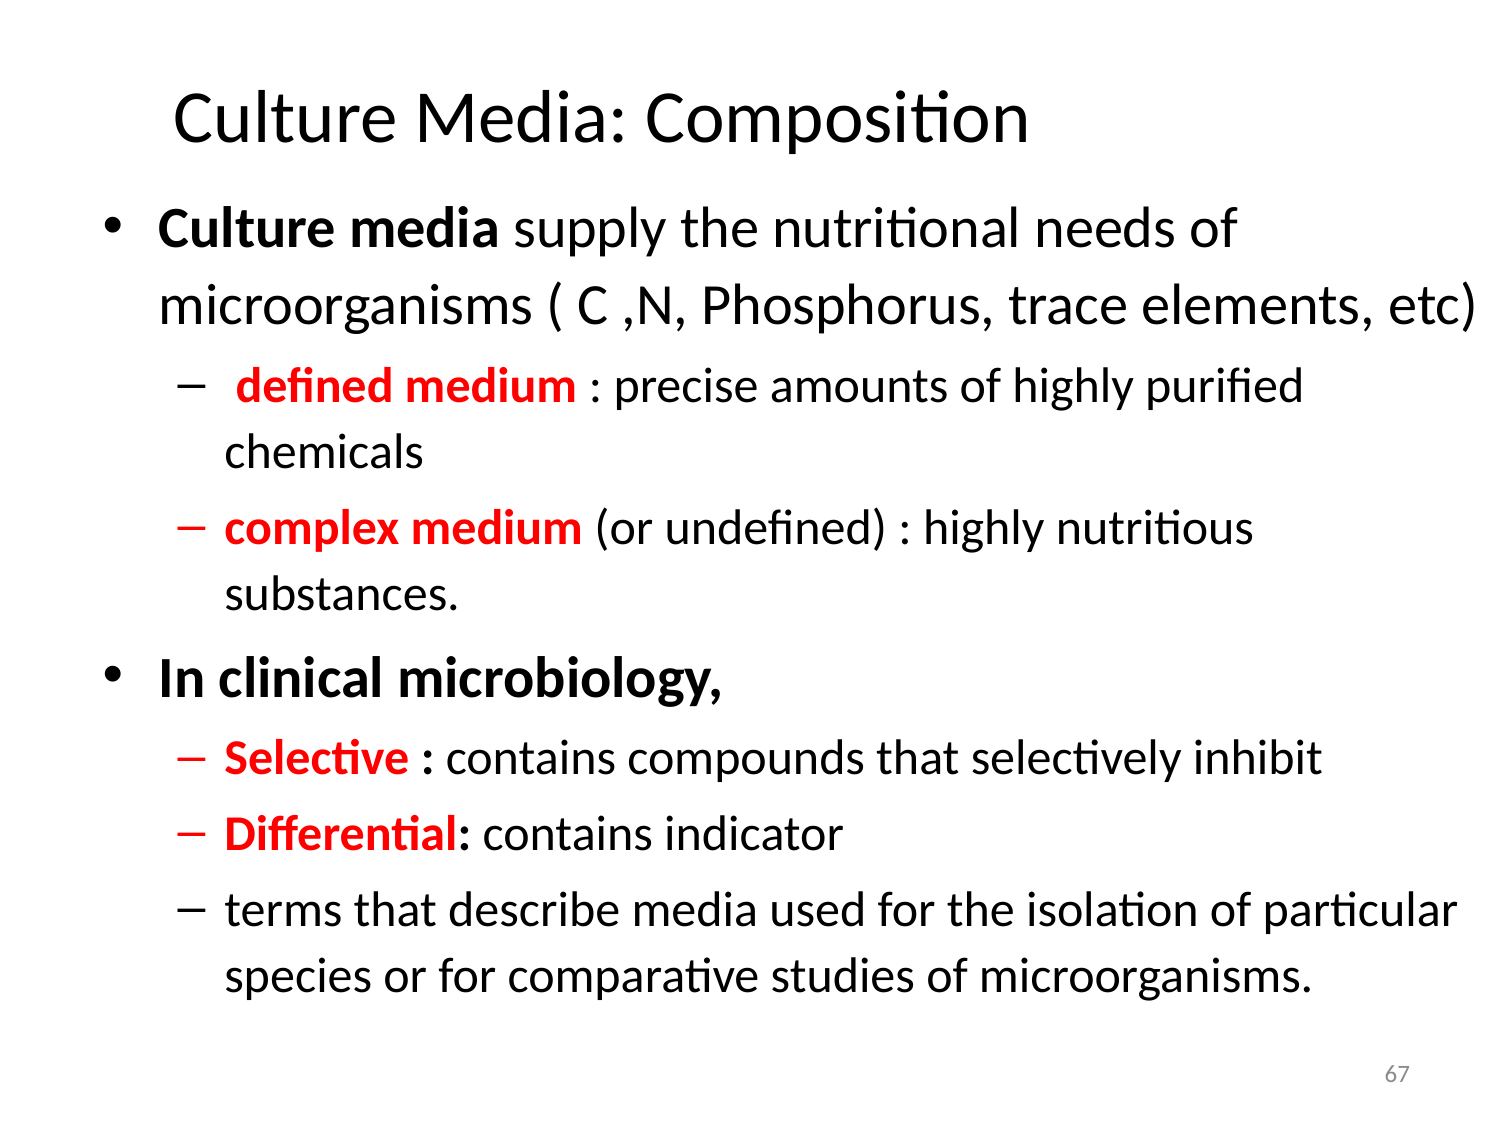

# Culture Media: Composition
Culture media supply the nutritional needs of microorganisms ( C ,N, Phosphorus, trace elements, etc)
 defined medium : precise amounts of highly purified chemicals
complex medium (or undefined) : highly nutritious substances.
In clinical microbiology,
Selective : contains compounds that selectively inhibit
Differential: contains indicator
terms that describe media used for the isolation of particular species or for comparative studies of microorganisms.
67